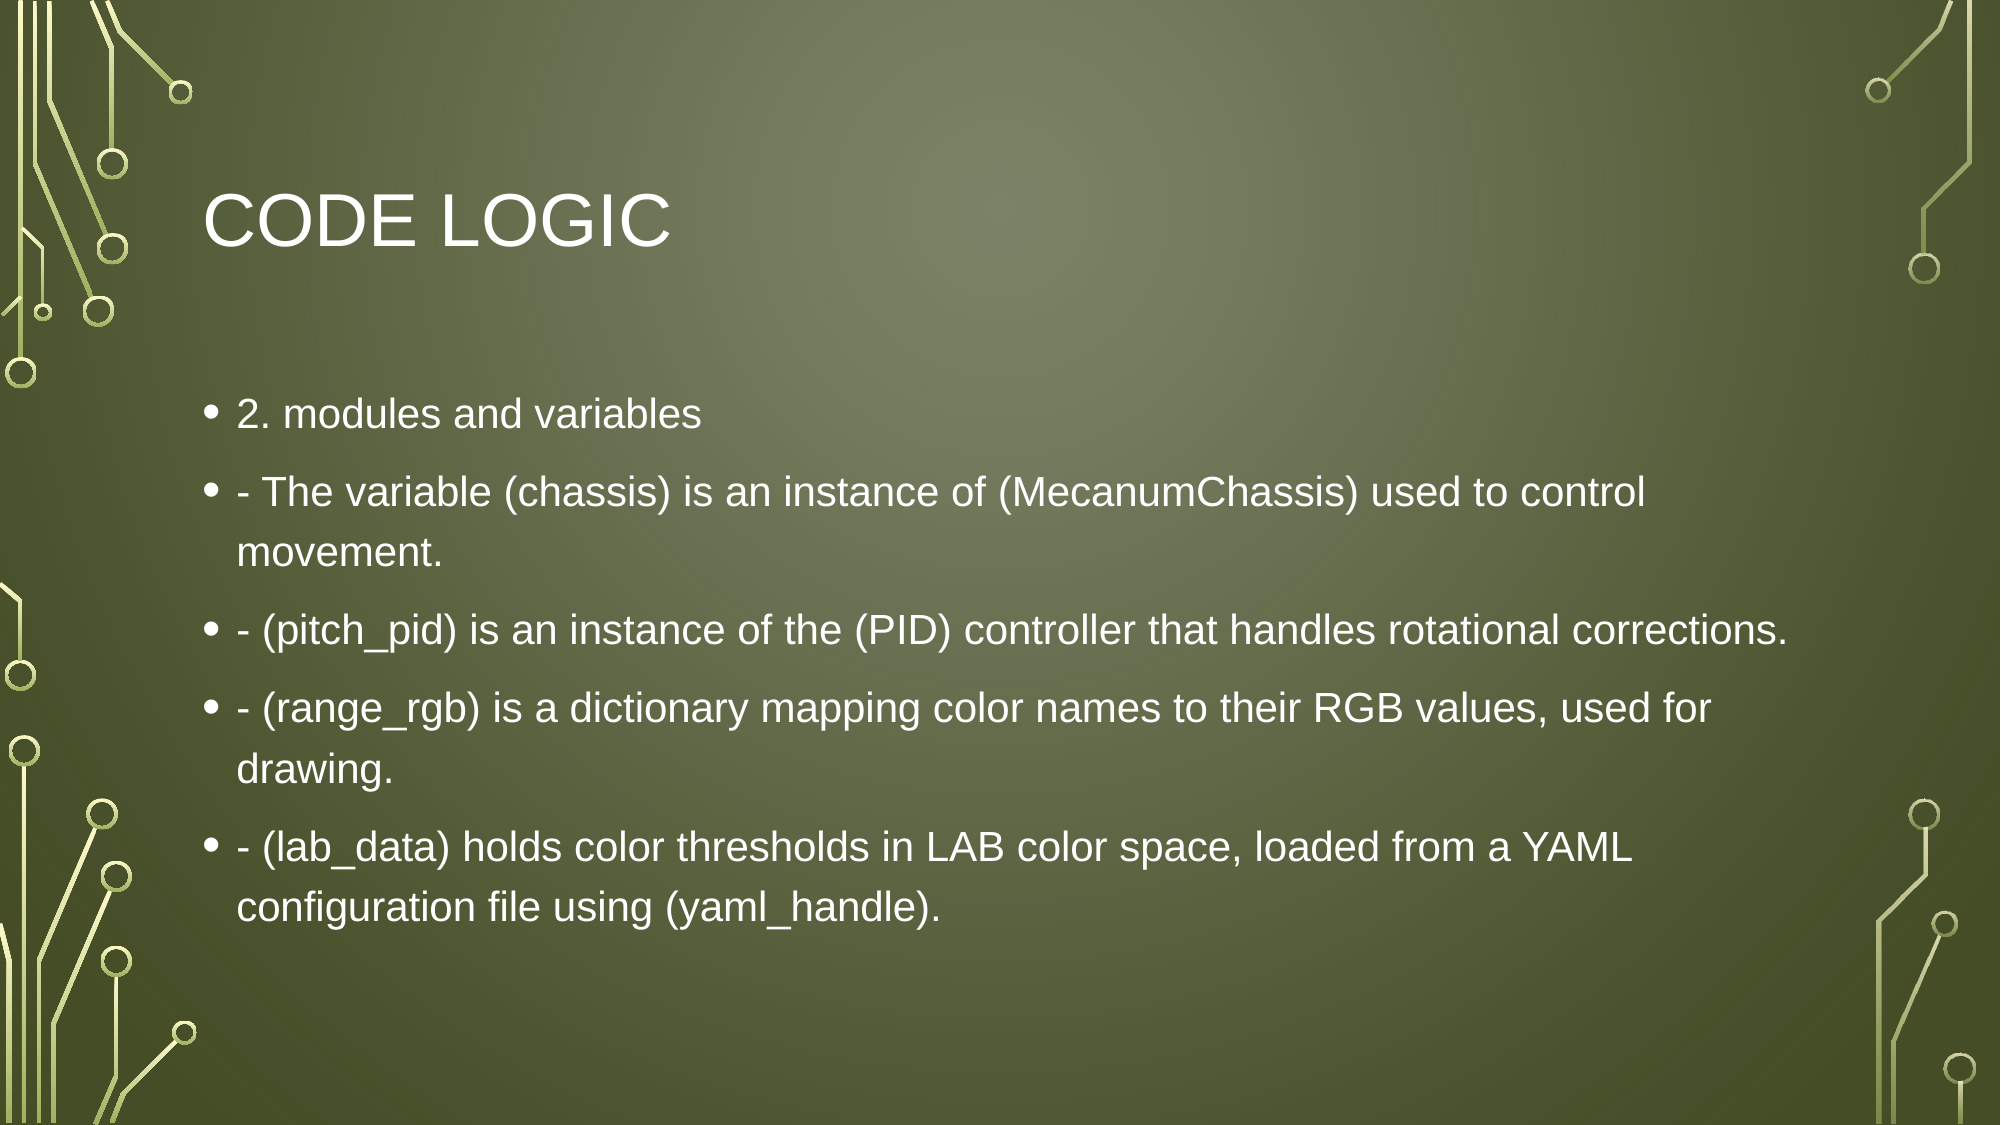

# Code Logic
2. modules and variables
- The variable (chassis) is an instance of (MecanumChassis) used to control movement.
- (pitch_pid) is an instance of the (PID) controller that handles rotational corrections.
- (range_rgb) is a dictionary mapping color names to their RGB values, used for drawing.
- (lab_data) holds color thresholds in LAB color space, loaded from a YAML configuration file using (yaml_handle).